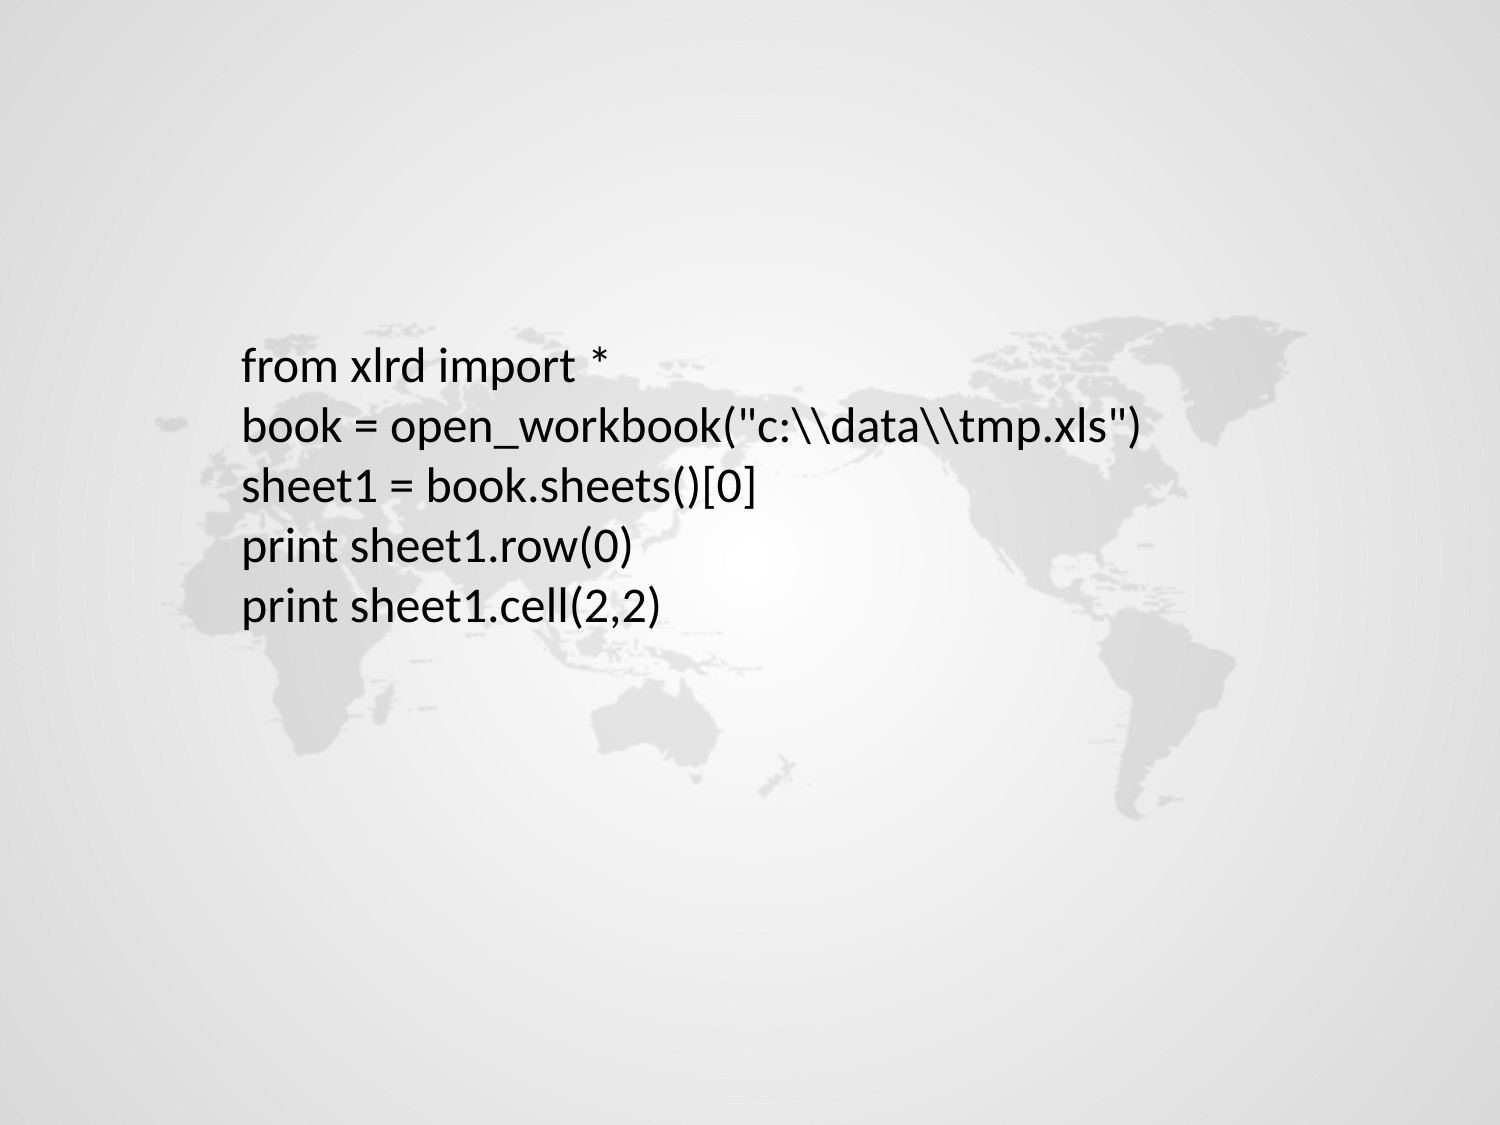

from xlrd import *
book = open_workbook("c:\\data\\tmp.xls")
sheet1 = book.sheets()[0]
print sheet1.row(0)
print sheet1.cell(2,2)